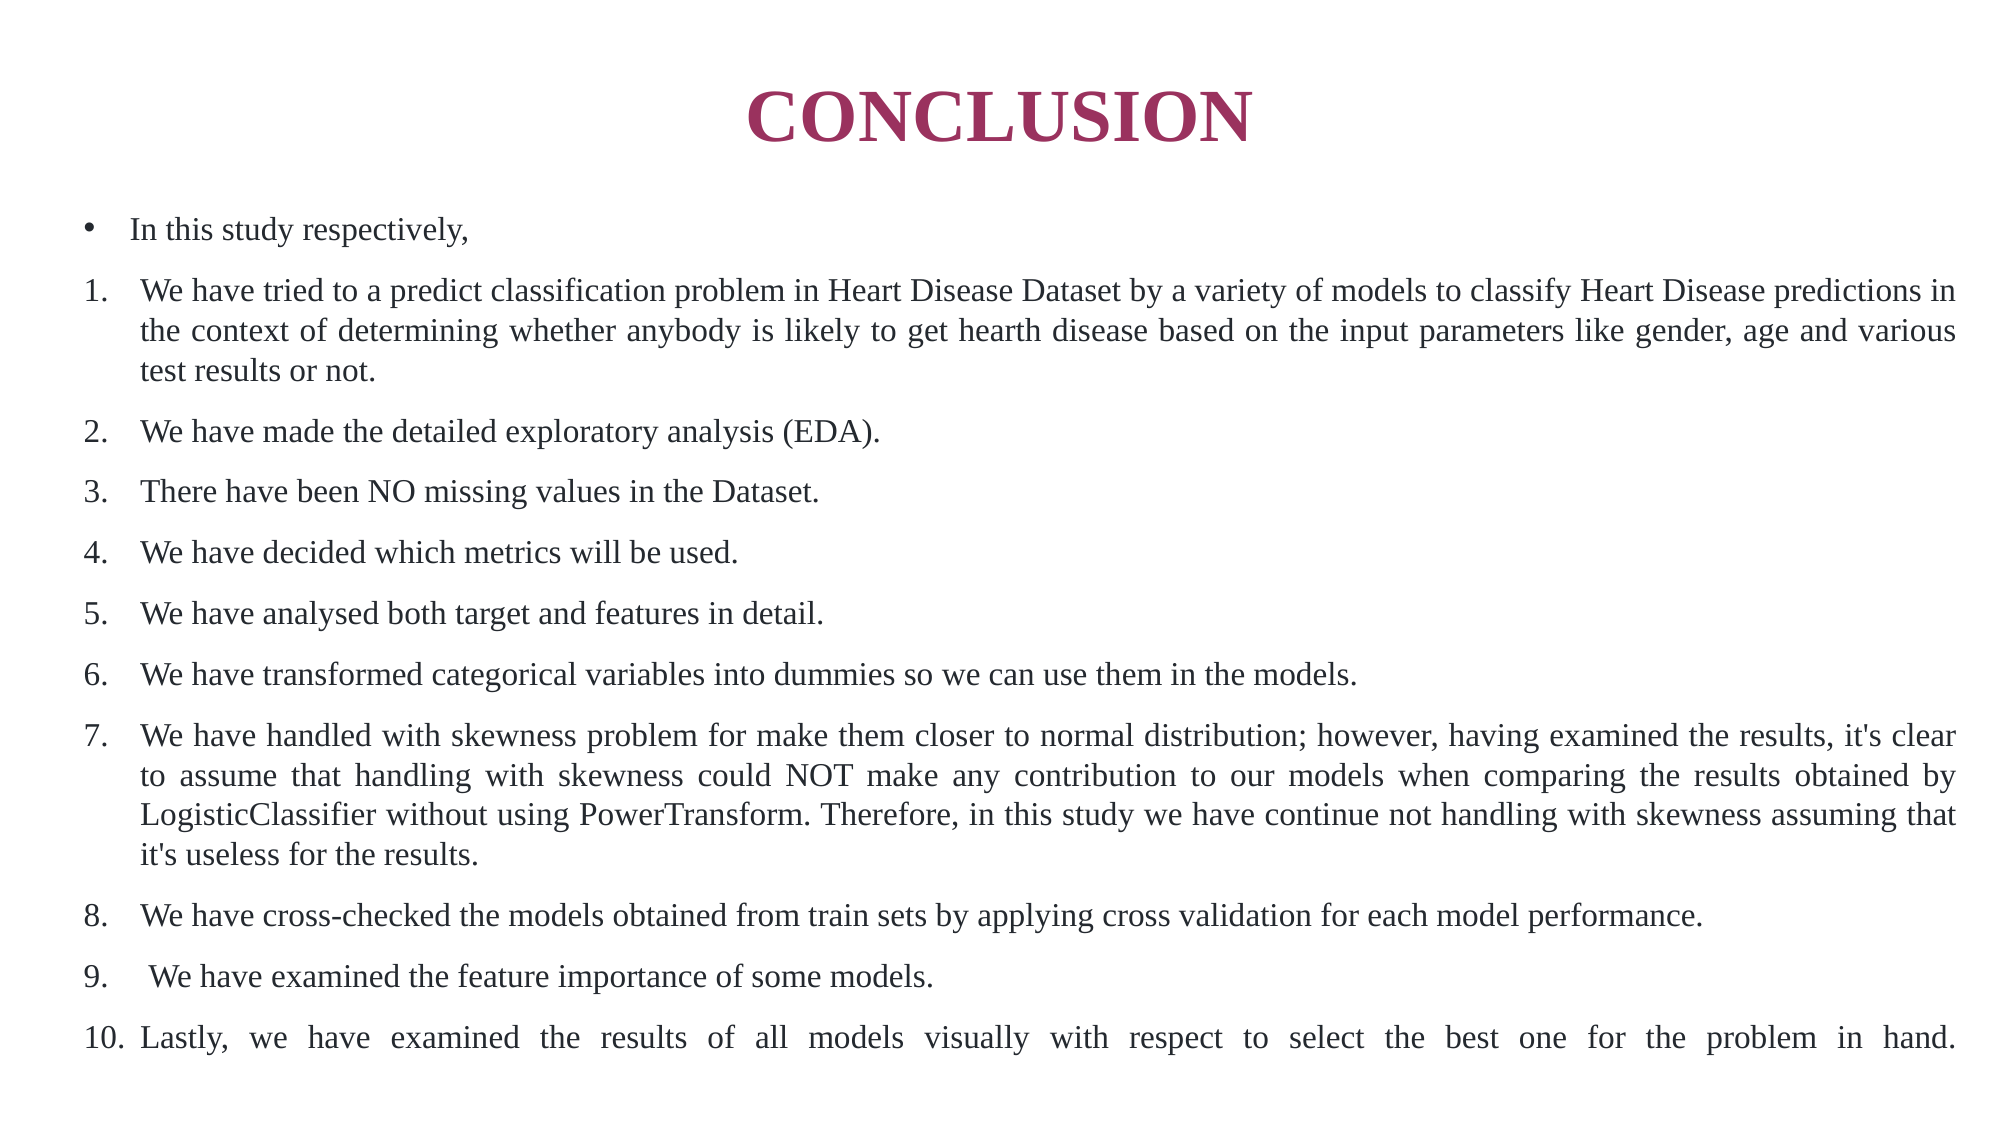

CONCLUSION
 In this study respectively,
We have tried to a predict classification problem in Heart Disease Dataset by a variety of models to classify Heart Disease predictions in the context of determining whether anybody is likely to get hearth disease based on the input parameters like gender, age and various test results or not.
We have made the detailed exploratory analysis (EDA).
There have been NO missing values in the Dataset.
We have decided which metrics will be used.
We have analysed both target and features in detail.
We have transformed categorical variables into dummies so we can use them in the models.
We have handled with skewness problem for make them closer to normal distribution; however, having examined the results, it's clear to assume that handling with skewness could NOT make any contribution to our models when comparing the results obtained by LogisticClassifier without using PowerTransform. Therefore, in this study we have continue not handling with skewness assuming that it's useless for the results.
We have cross-checked the models obtained from train sets by applying cross validation for each model performance.
 We have examined the feature importance of some models.
Lastly, we have examined the results of all models visually with respect to select the best one for the problem in hand.